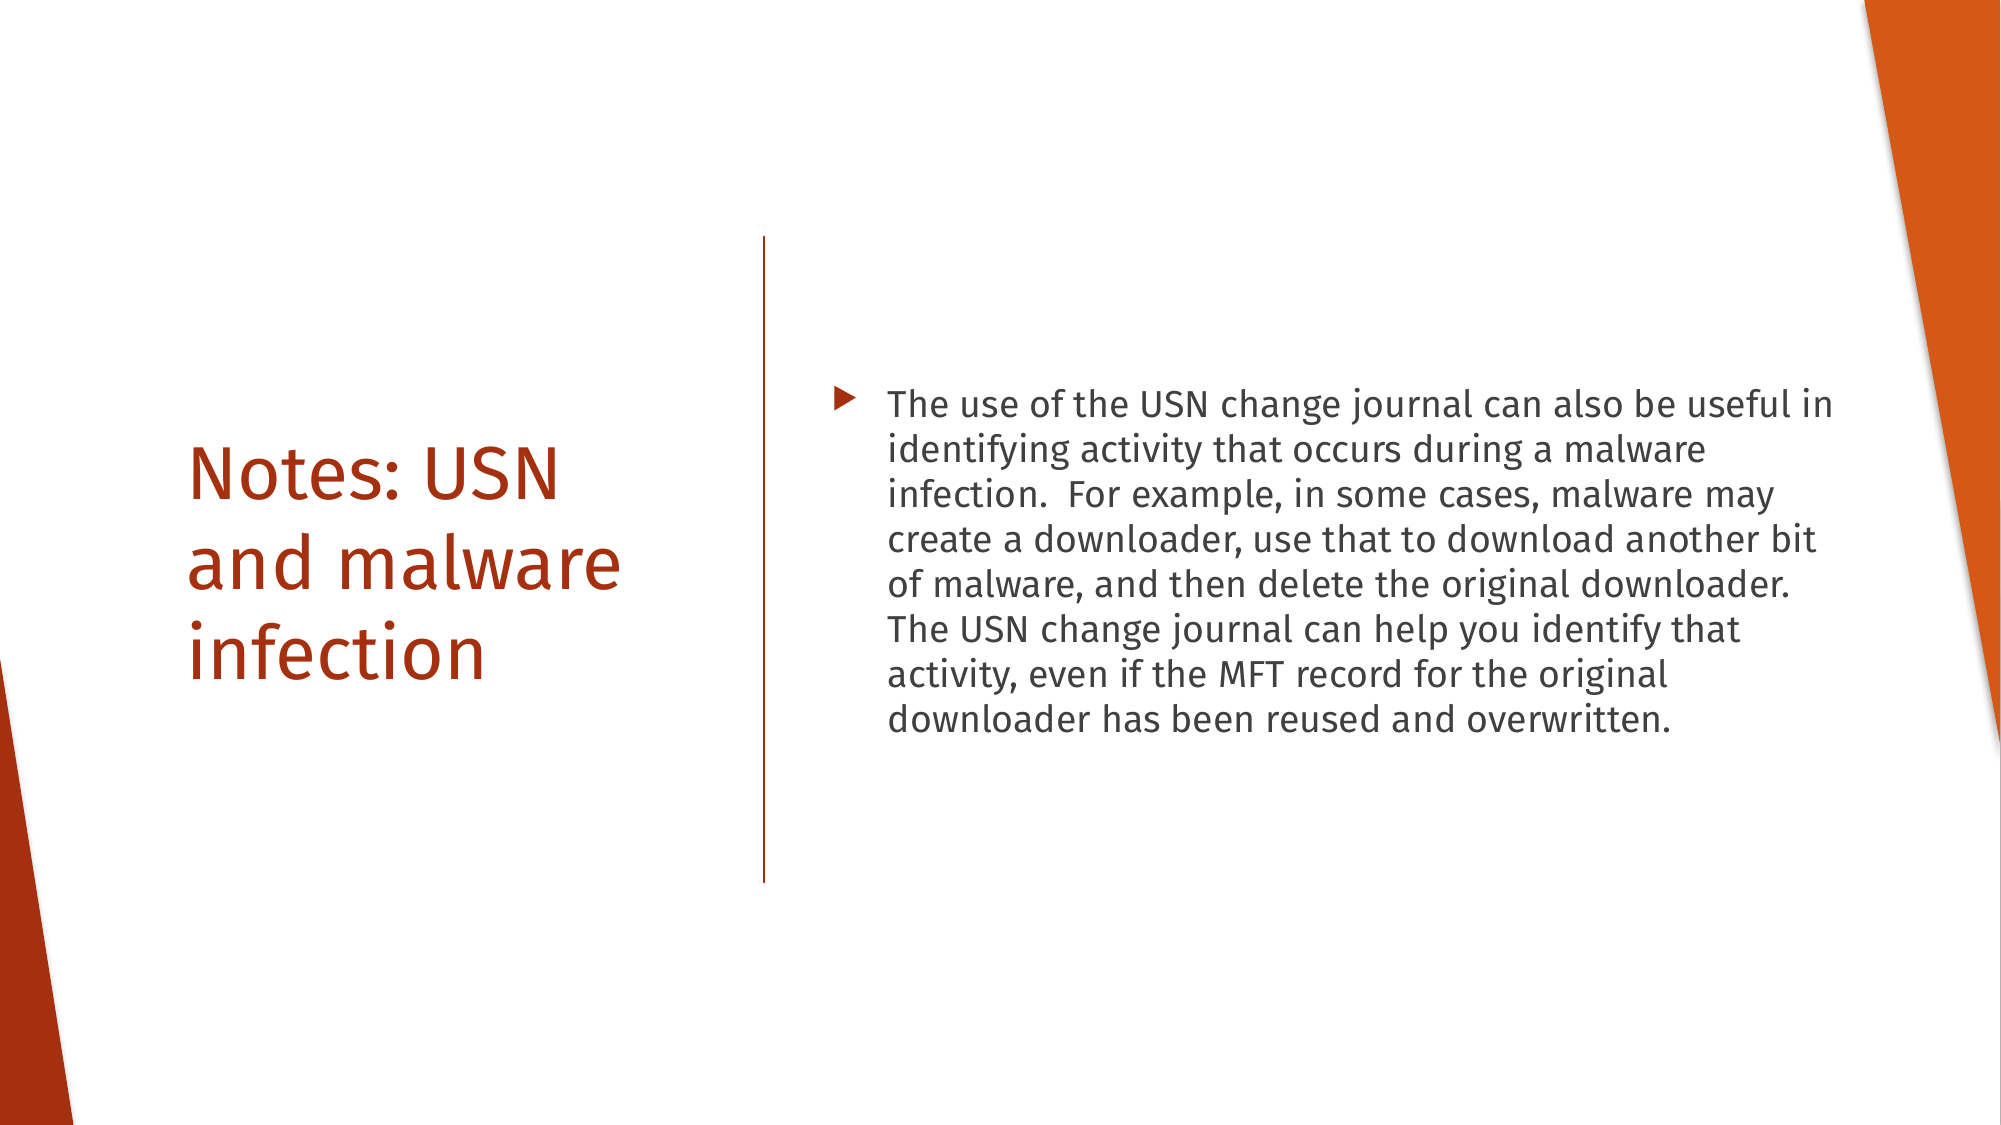

The use of the USN change journal can also be useful in identifying activity that occurs during a malware infection.  For example, in some cases, malware may create a downloader, use that to download another bit of malware, and then delete the original downloader.  The USN change journal can help you identify that activity, even if the MFT record for the original downloader has been reused and overwritten.
# Notes: USN and malware infection